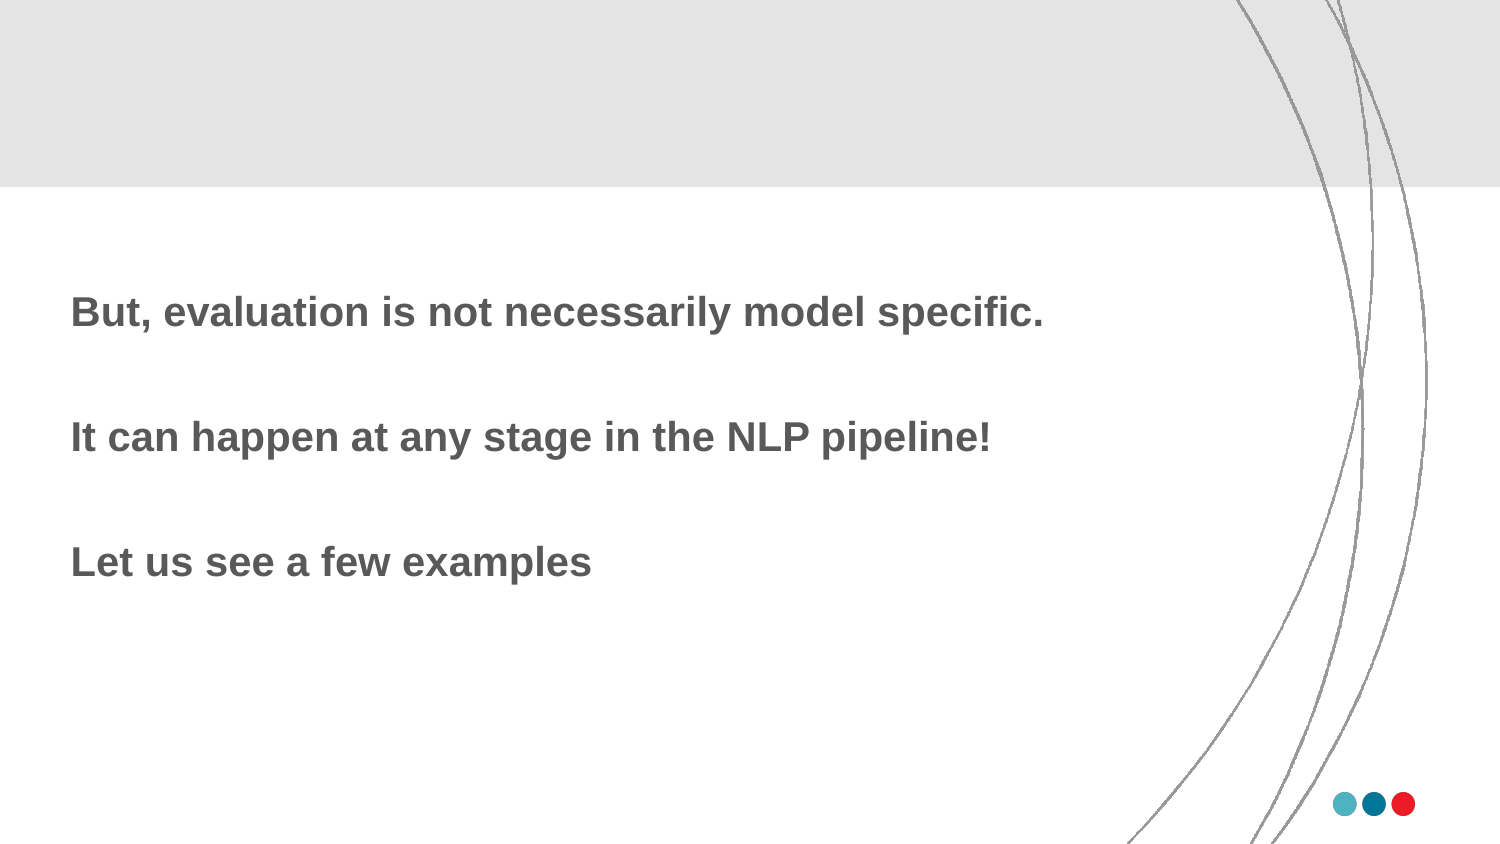

#
But, evaluation is not necessarily model specific.
It can happen at any stage in the NLP pipeline!
Let us see a few examples